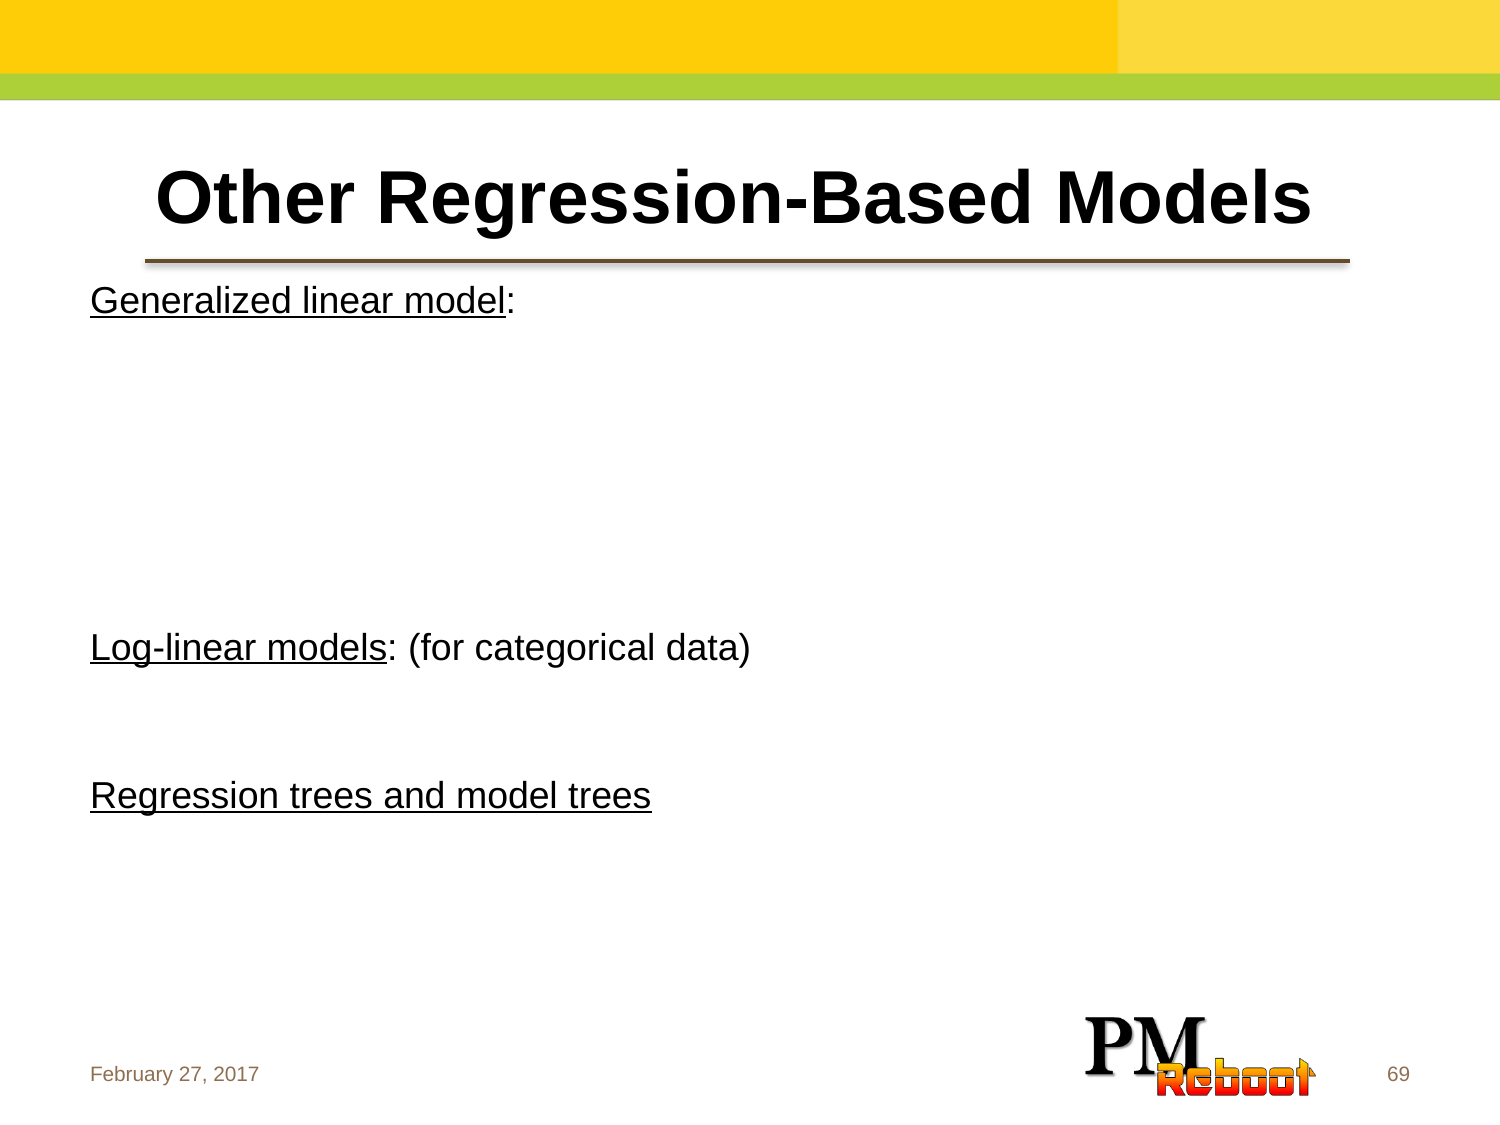

Other Regression-Based Models
Generalized linear model:
Foundation on which linear regression can be applied to modeling categorical response variables
Variance of y is a function of the mean value of y, not a constant
Logistic regression: models the prob. of some event occurring as a linear function of a set of predictor variables
Poisson regression: models the data that exhibit a Poisson distribution
Log-linear models: (for categorical data)
Approximate discrete multidimensional prob. distributions
Also useful for data compression and smoothing
Regression trees and model trees
Trees to predict continuous values rather than class labels
February 27, 2017
69